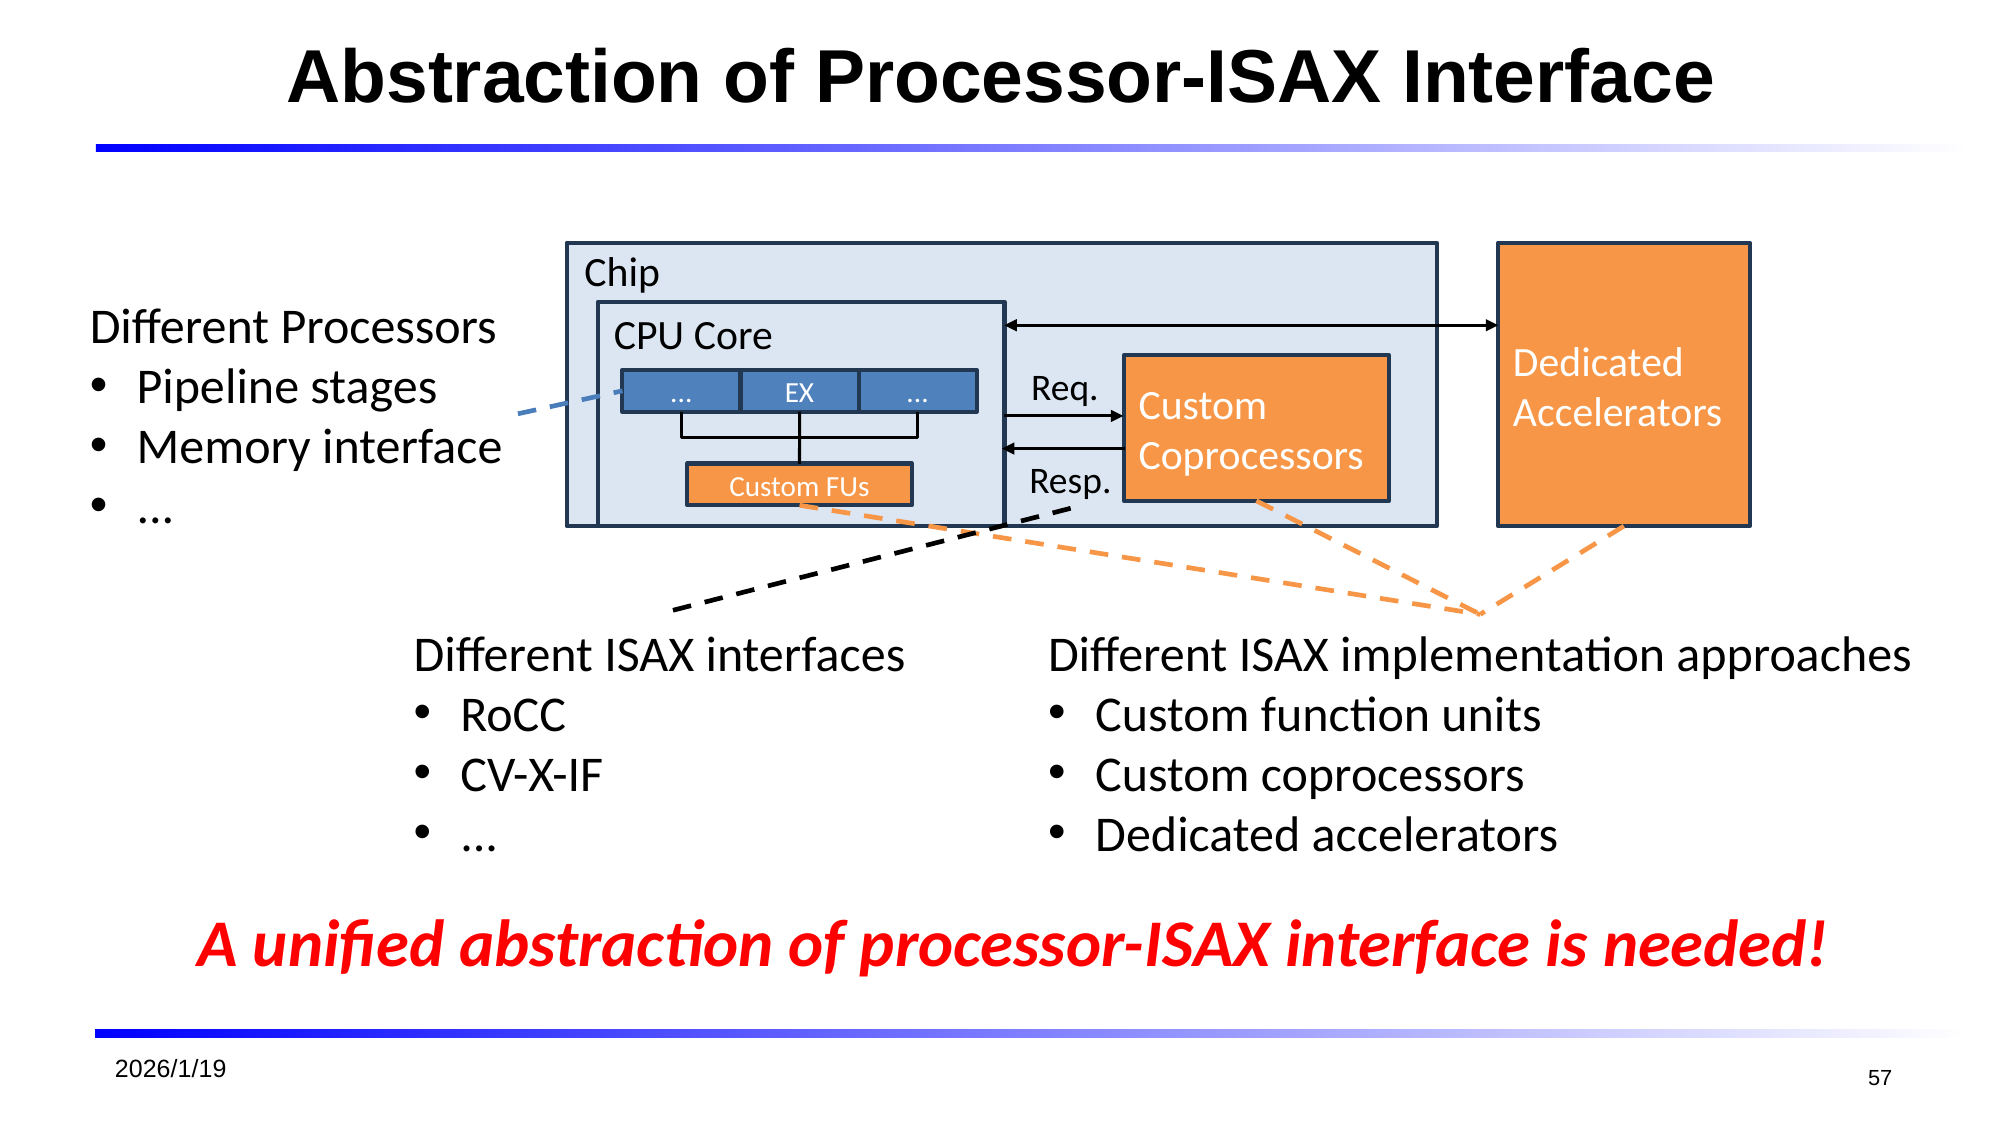

# Abstraction of Processor-ISAX Interface
Chip

Dedicated
Accelerators
Different Processors
Pipeline stages
Memory interface
...
CPU Core

Req.
Custom
Coprocessors
...
EX
...
Resp.
Custom FUs
Different ISAX interfaces
RoCC
CV-X-IF
...
Different ISAX implementation approaches
Custom function units
Custom coprocessors
Dedicated accelerators
A unified abstraction of processor-ISAX interface is needed!
2026/1/19
57